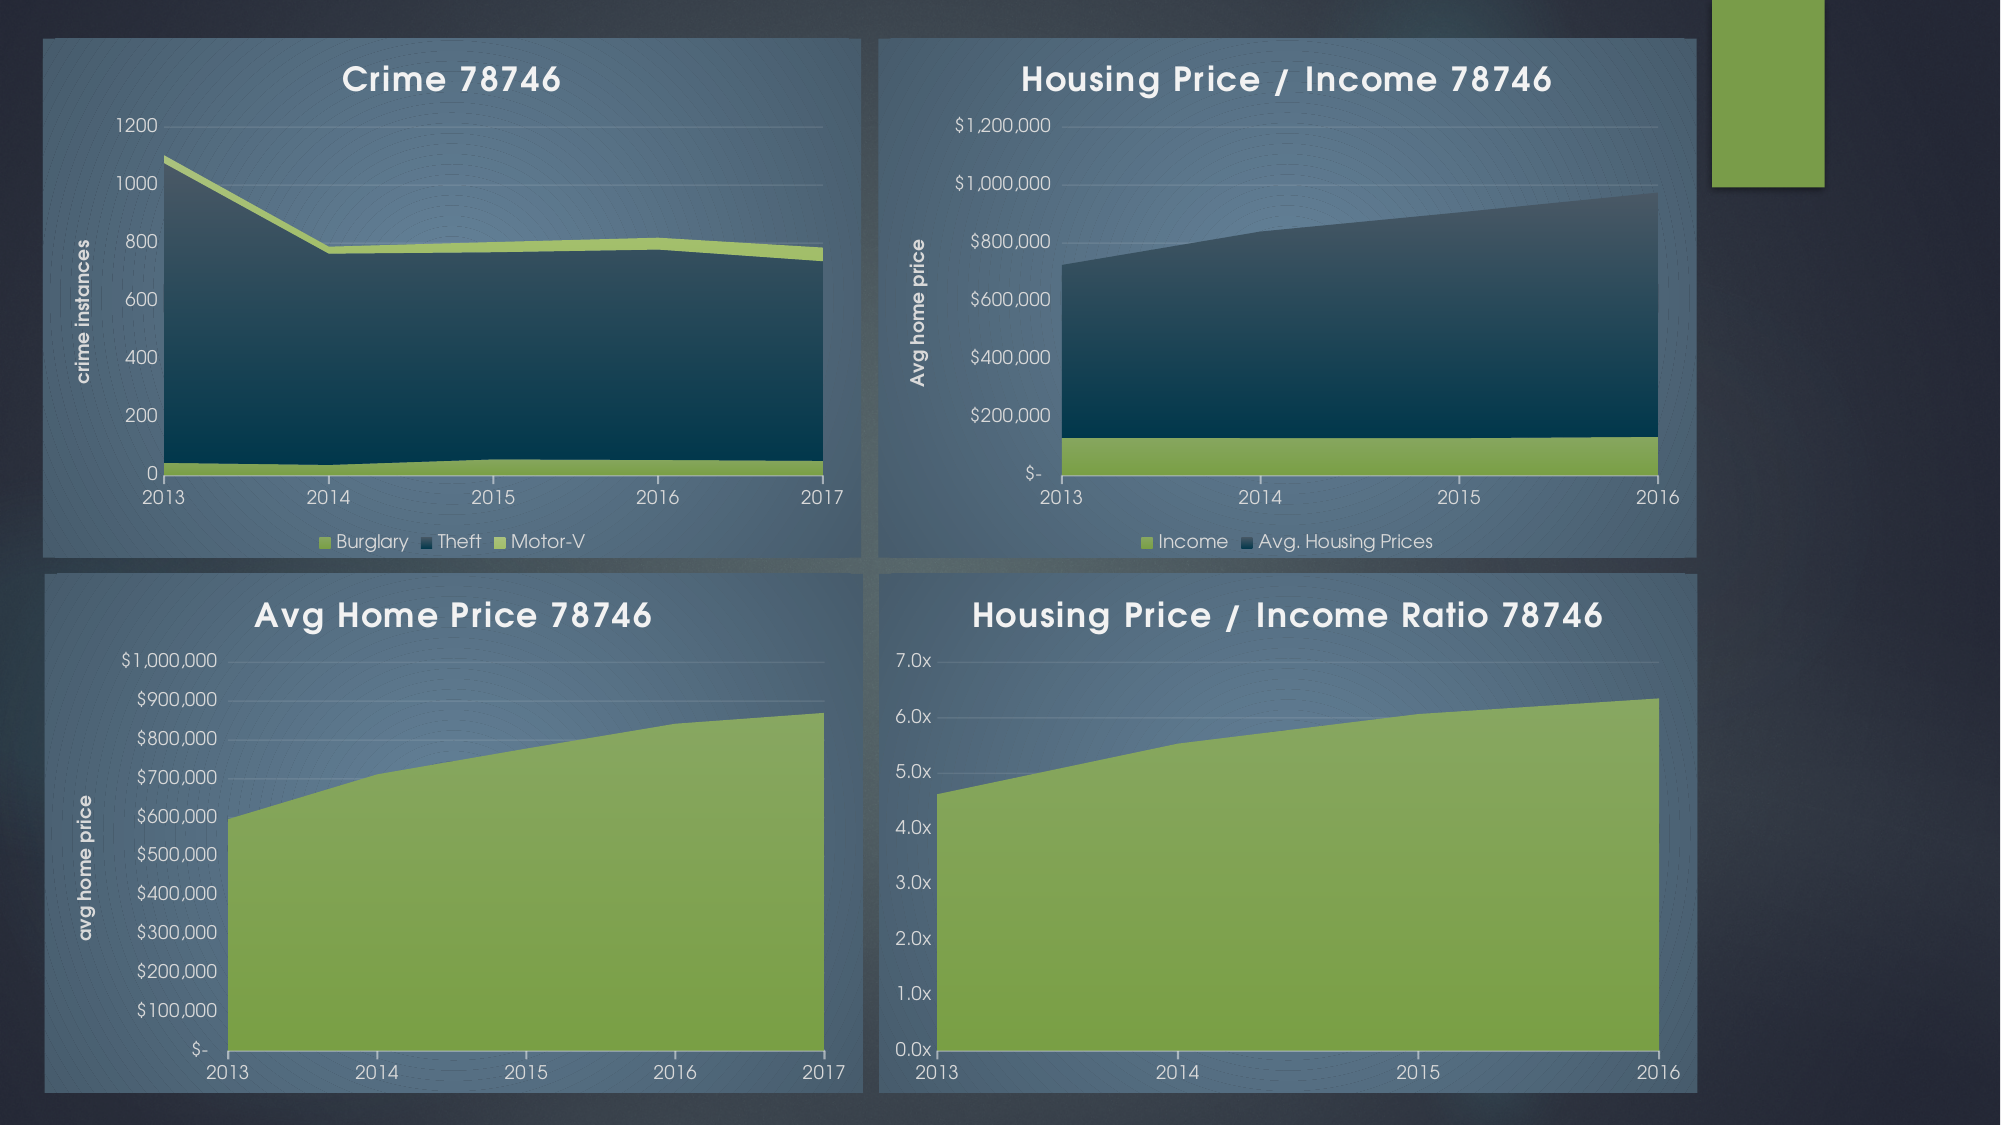

### Chart: Crime 78746

| Category | Burglary | Theft | Motor-V |
|---|---|---|---|
| 2013 | 43.0 | 1033.0 | 27.0 |
| 2014 | 36.0 | 728.0 | 24.0 |
| 2015 | 55.0 | 714.0 | 35.0 |
| 2016 | 53.0 | 725.0 | 41.0 |
| 2017 | 50.0 | 688.0 | 47.0 |

### Chart: Housing Price / Income 78746

| Category | Income | Avg. Housing Prices |
|---|---|---|
| 2013 | 128936.0 | 596187.709677419 |
| 2014 | 128556.0 | 711603.338709677 |
| 2015 | 128184.0 | 777883.631048387 |
| 2016 | 132551.0 | 841829.217741935 |

### Chart: Avg Home Price 78746

| Category | 78746 |
|---|---|
| 2013 | 596187.709677419 |
| 2014 | 711603.338709677 |
| 2015 | 777883.631048387 |
| 2016 | 841829.217741935 |
| 2017 | 869811.409274193 |

### Chart: Housing Price / Income Ratio 78746

| Category | Prices/Income Ratio |
|---|---|
| 2013 | 4.623904182520158 |
| 2014 | 5.535356877233867 |
| 2015 | 6.068492409726542 |
| 2016 | 6.3509835289204535 |